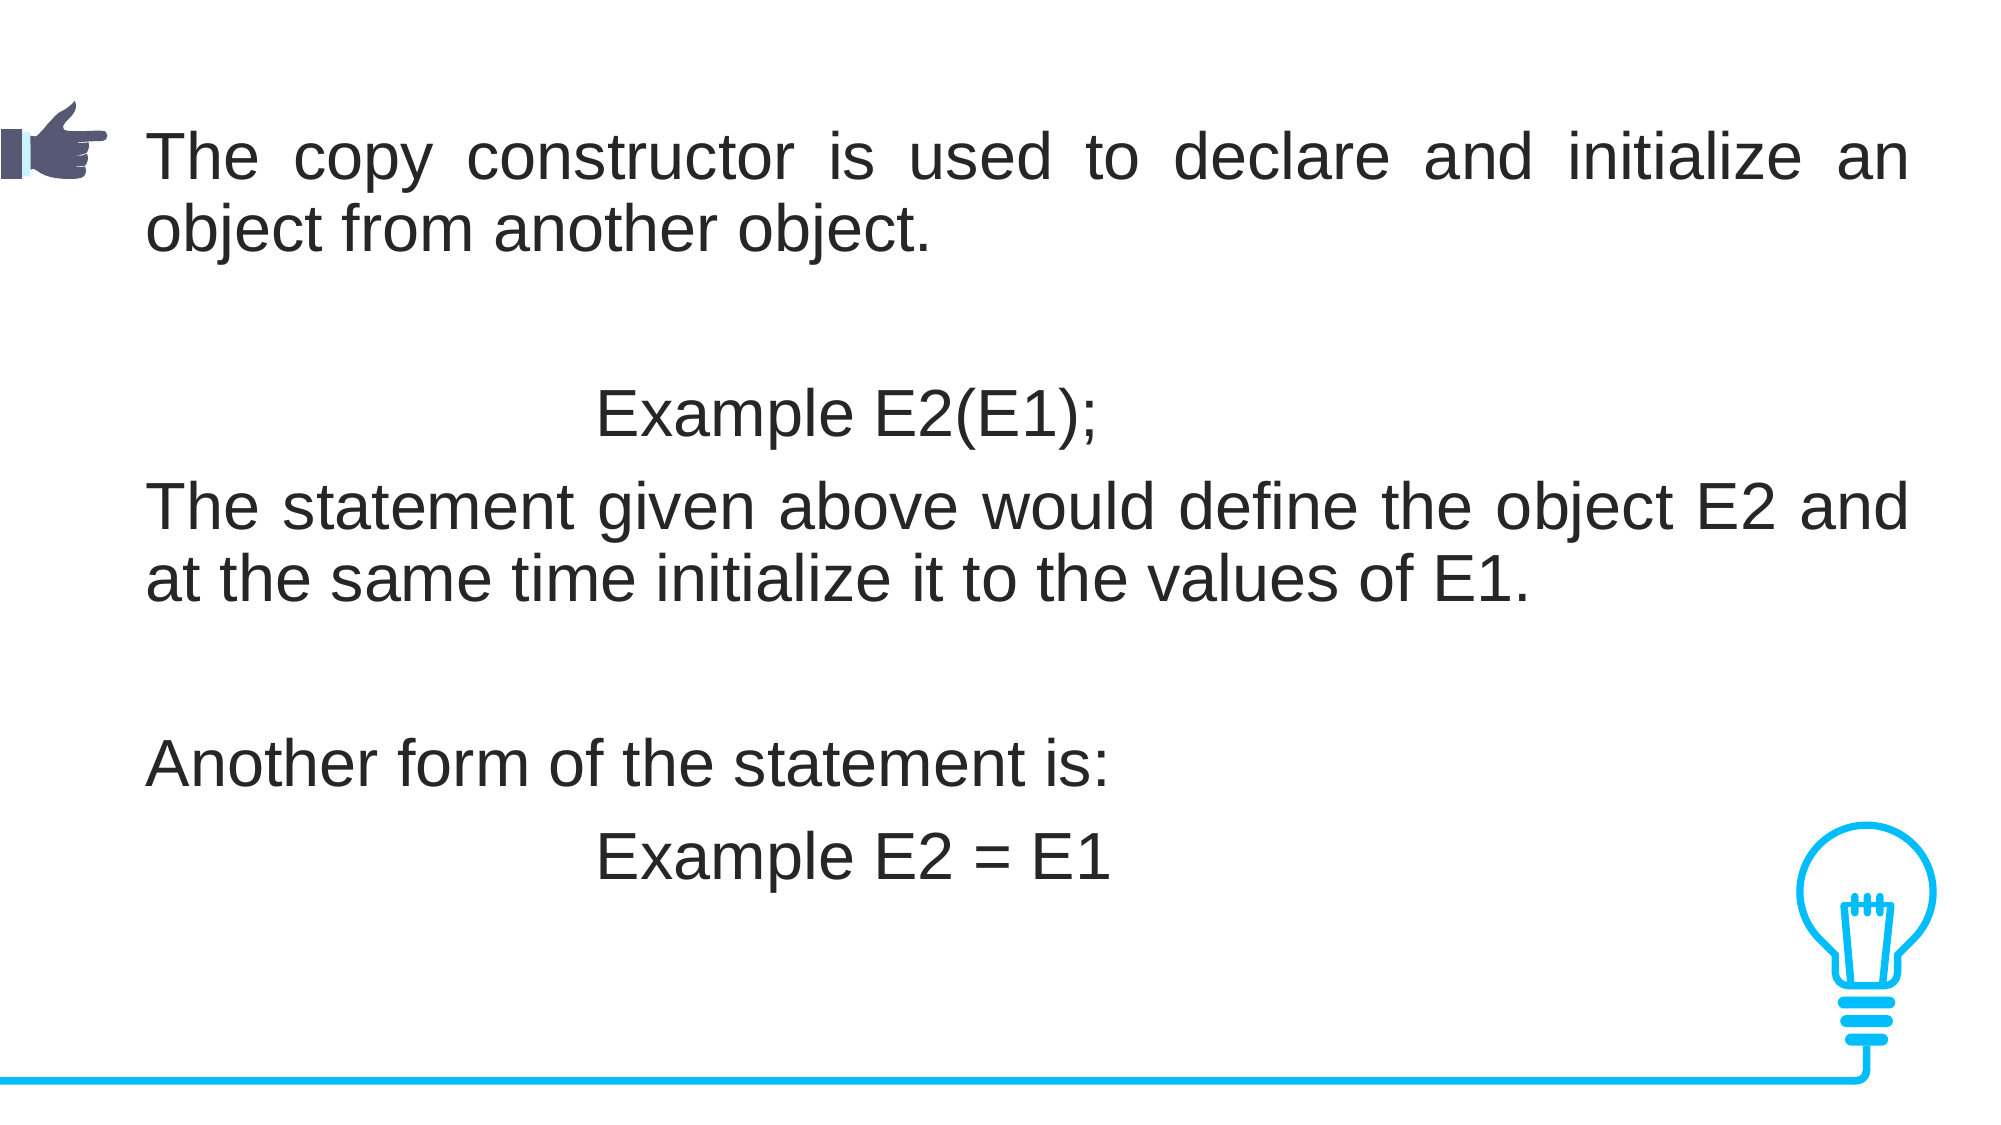

The copy constructor is used to declare and initialize an object from another object.

			Example E2(E1);
The statement given above would define the object E2 and at the same time initialize it to the values of E1.

Another form of the statement is:
			Example E2 = E1